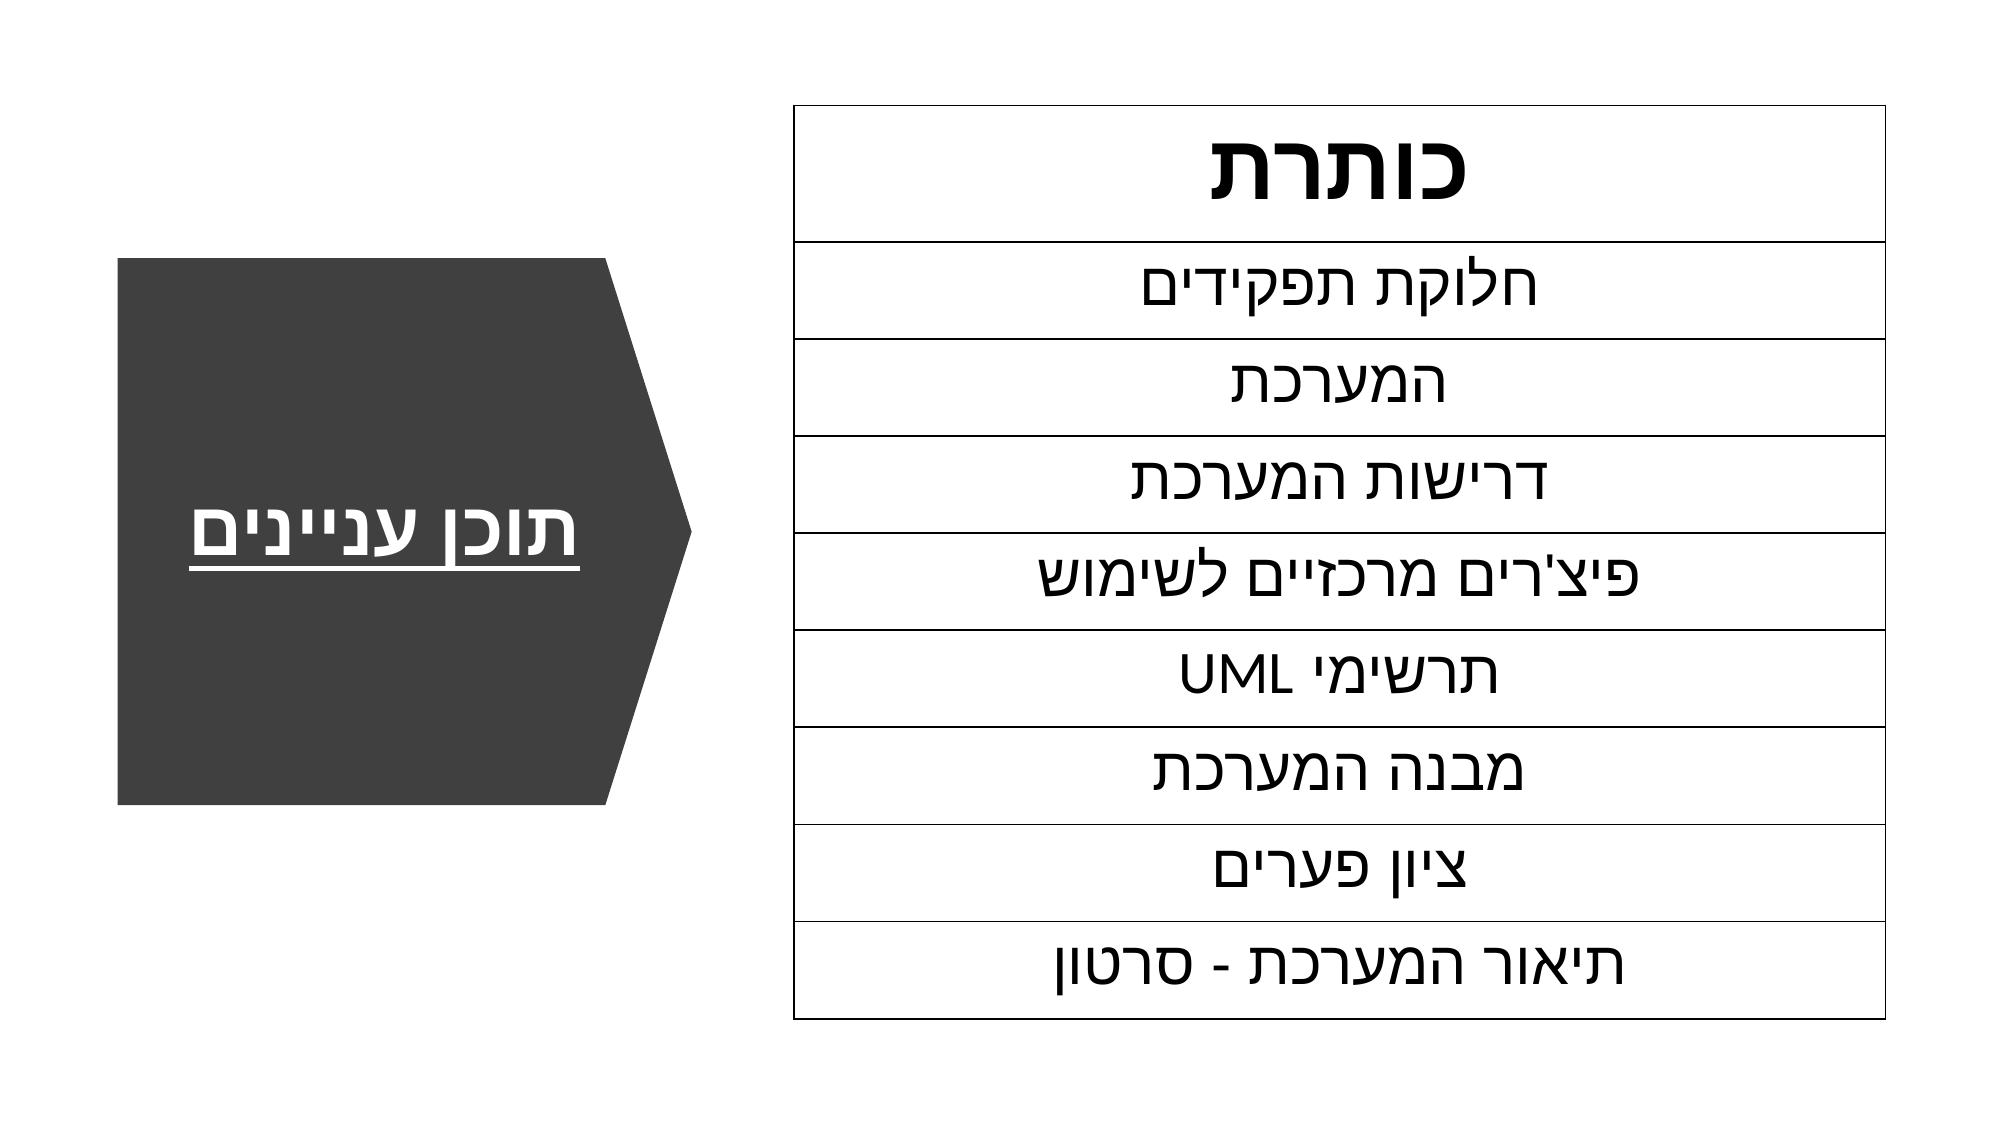

| כותרת |
| --- |
| חלוקת תפקידים |
| המערכת |
| דרישות המערכת |
| פיצ'רים מרכזיים לשימוש |
| תרשימי UML |
| מבנה המערכת |
| ציון פערים |
| תיאור המערכת - סרטון |

תוכן עניינים